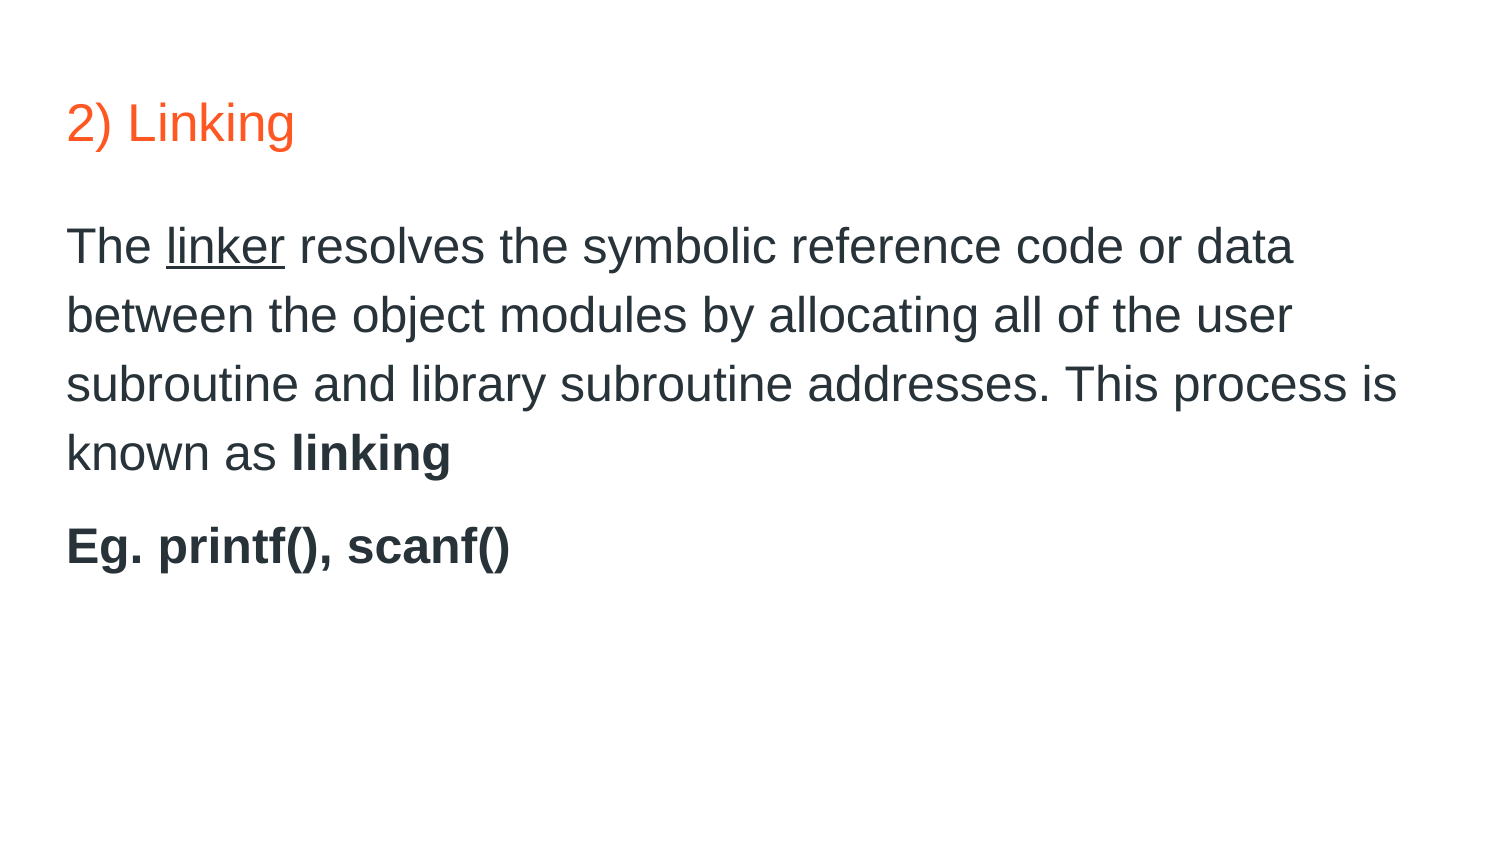

# 2) Linking
The linker resolves the symbolic reference code or data between the object modules by allocating all of the user subroutine and library subroutine addresses. This process is known as linking
Eg. printf(), scanf()